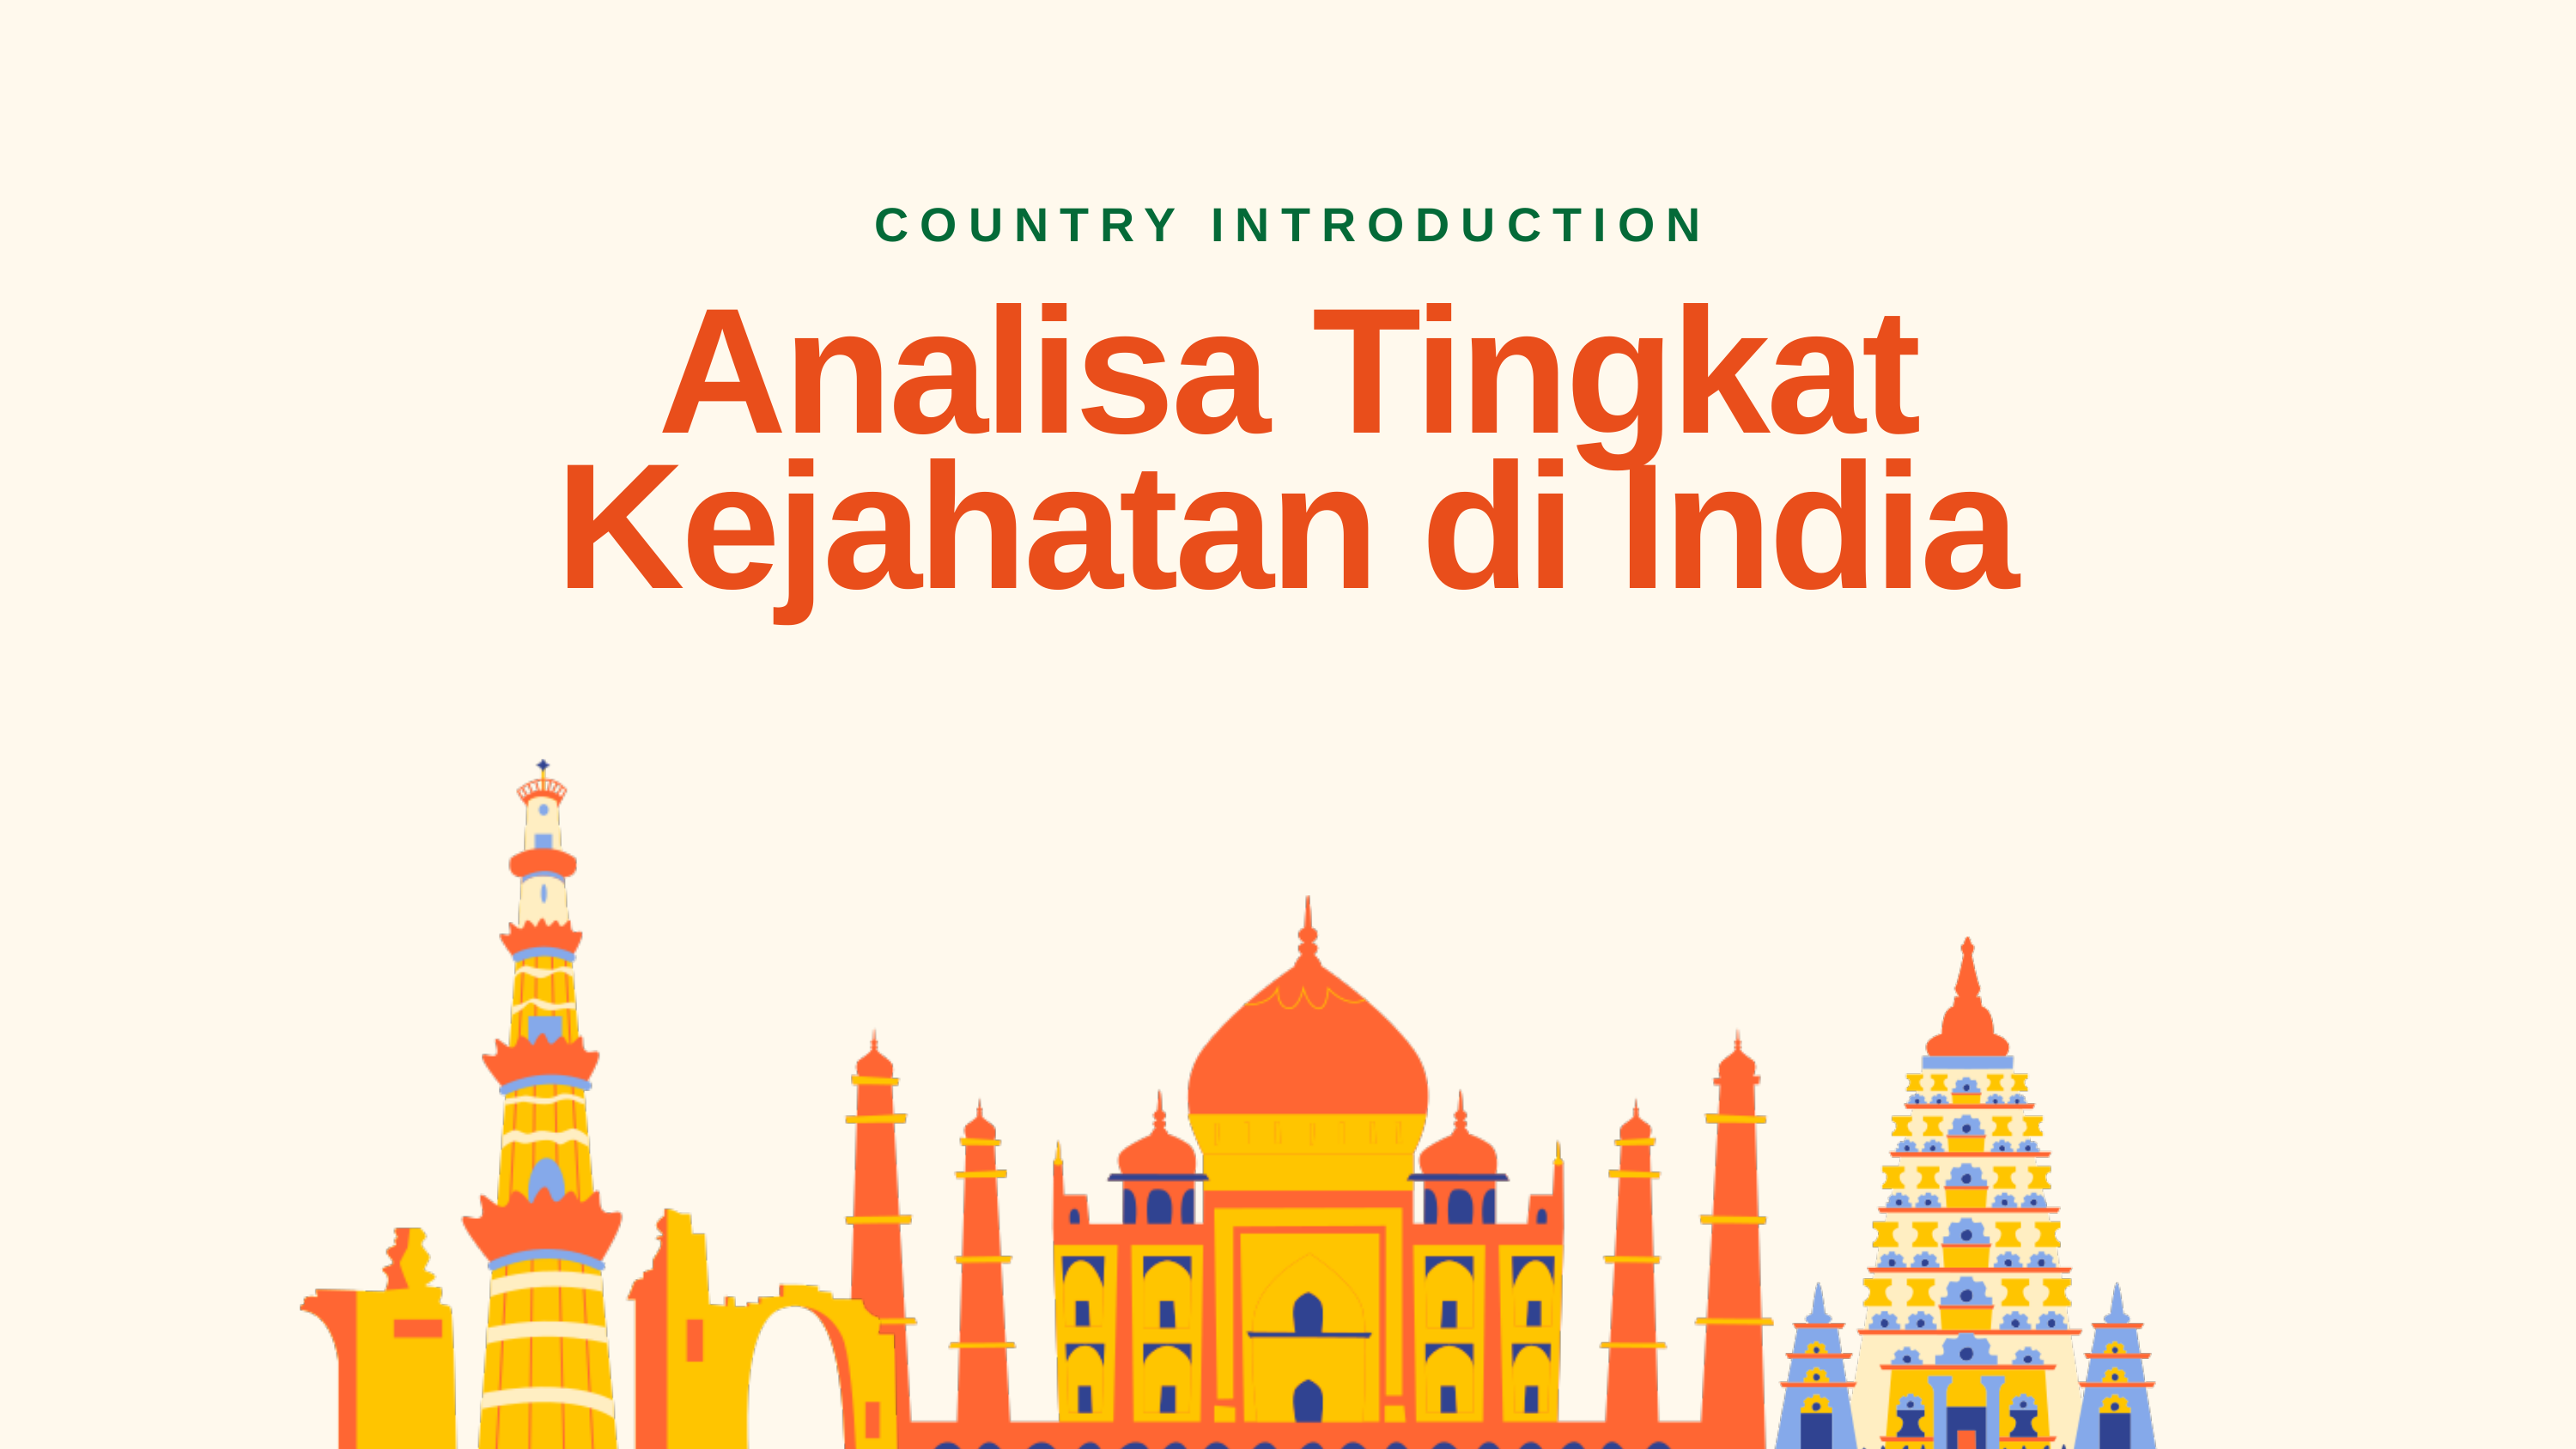

COUNTRY INTRODUCTION
Analisa Tingkat Kejahatan di India